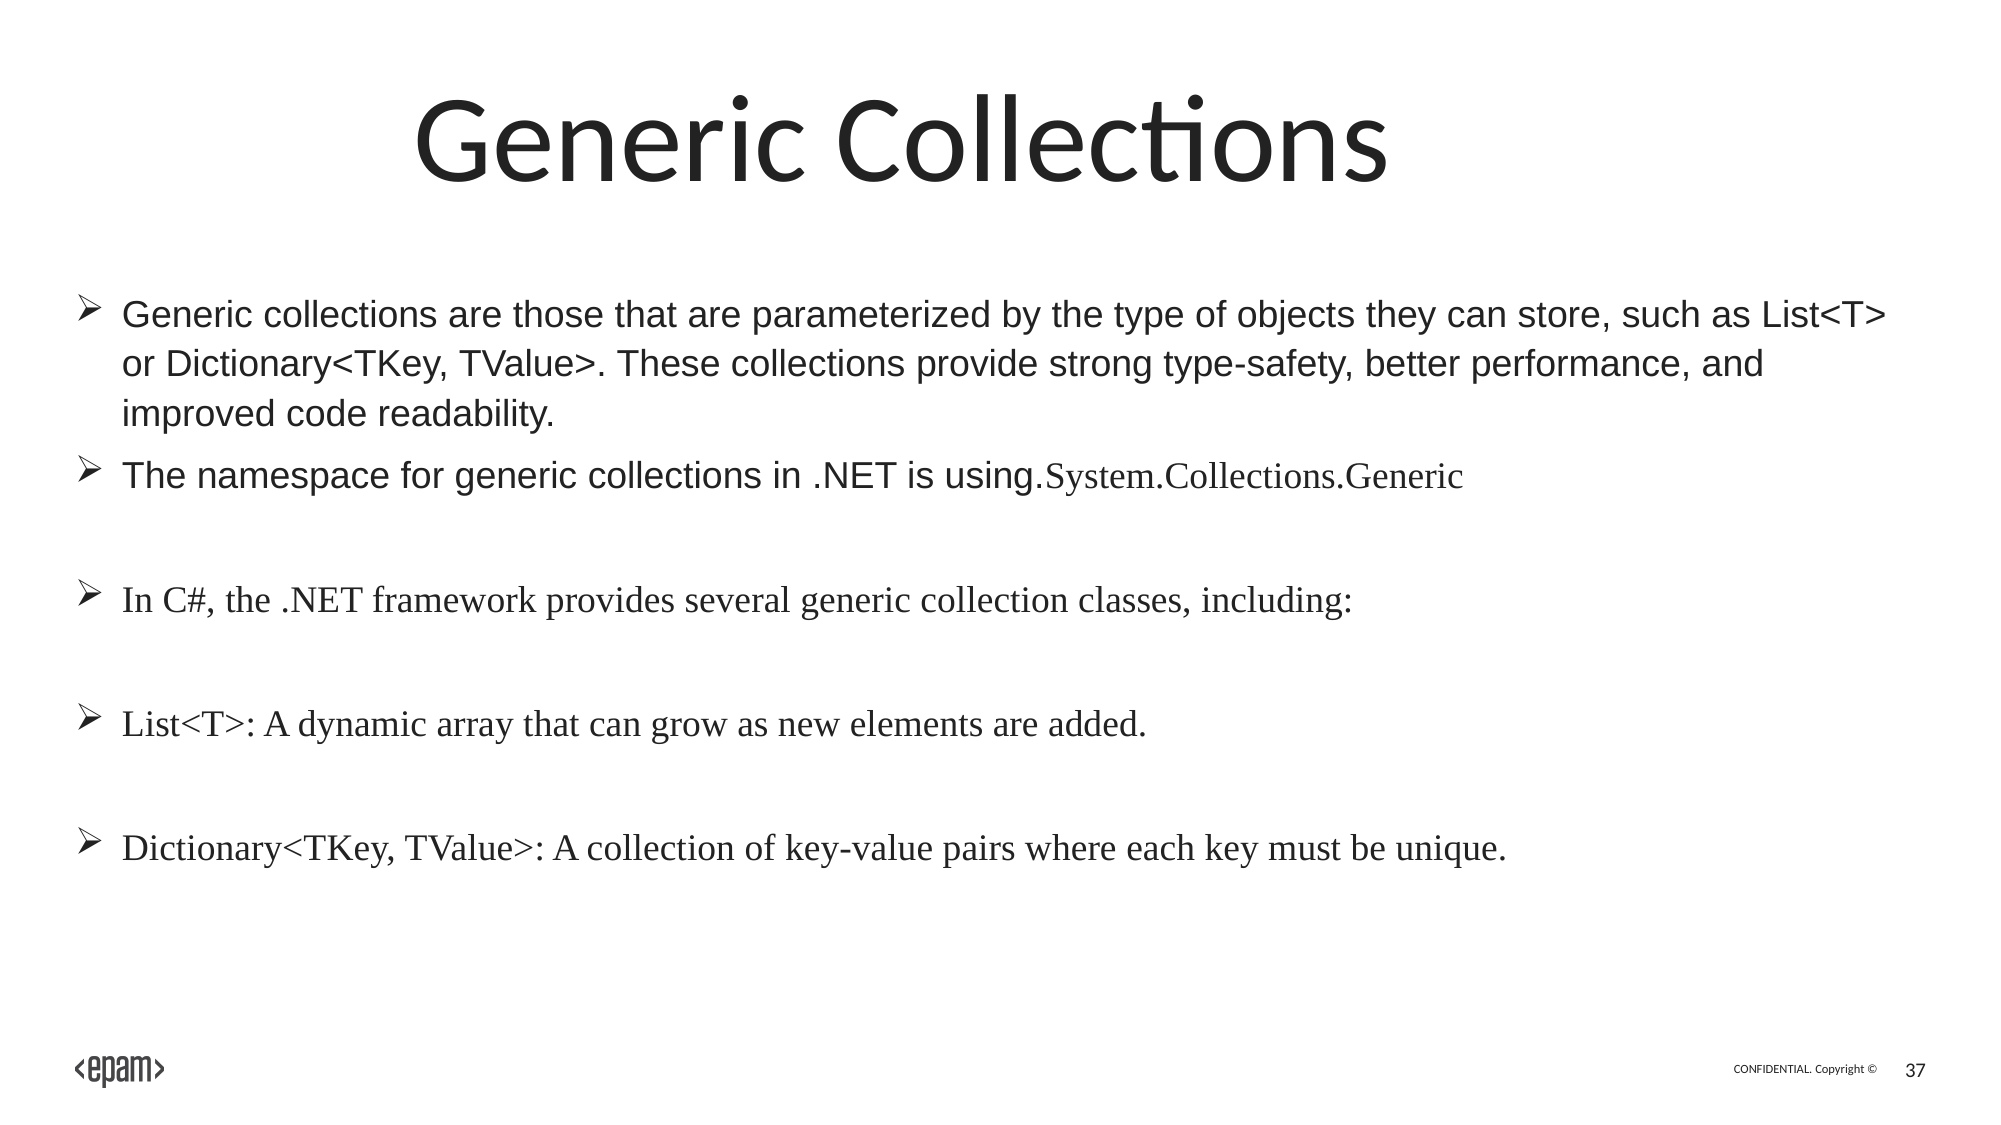

# Generic Collections
Generic collections are those that are parameterized by the type of objects they can store, such as List<T> or Dictionary<TKey, TValue>. These collections provide strong type-safety, better performance, and improved code readability.
The namespace for generic collections in .NET is using.System.Collections.Generic

In C#, the .NET framework provides several generic collection classes, including:

List<T>: A dynamic array that can grow as new elements are added.

Dictionary<TKey, TValue>: A collection of key-value pairs where each key must be unique.